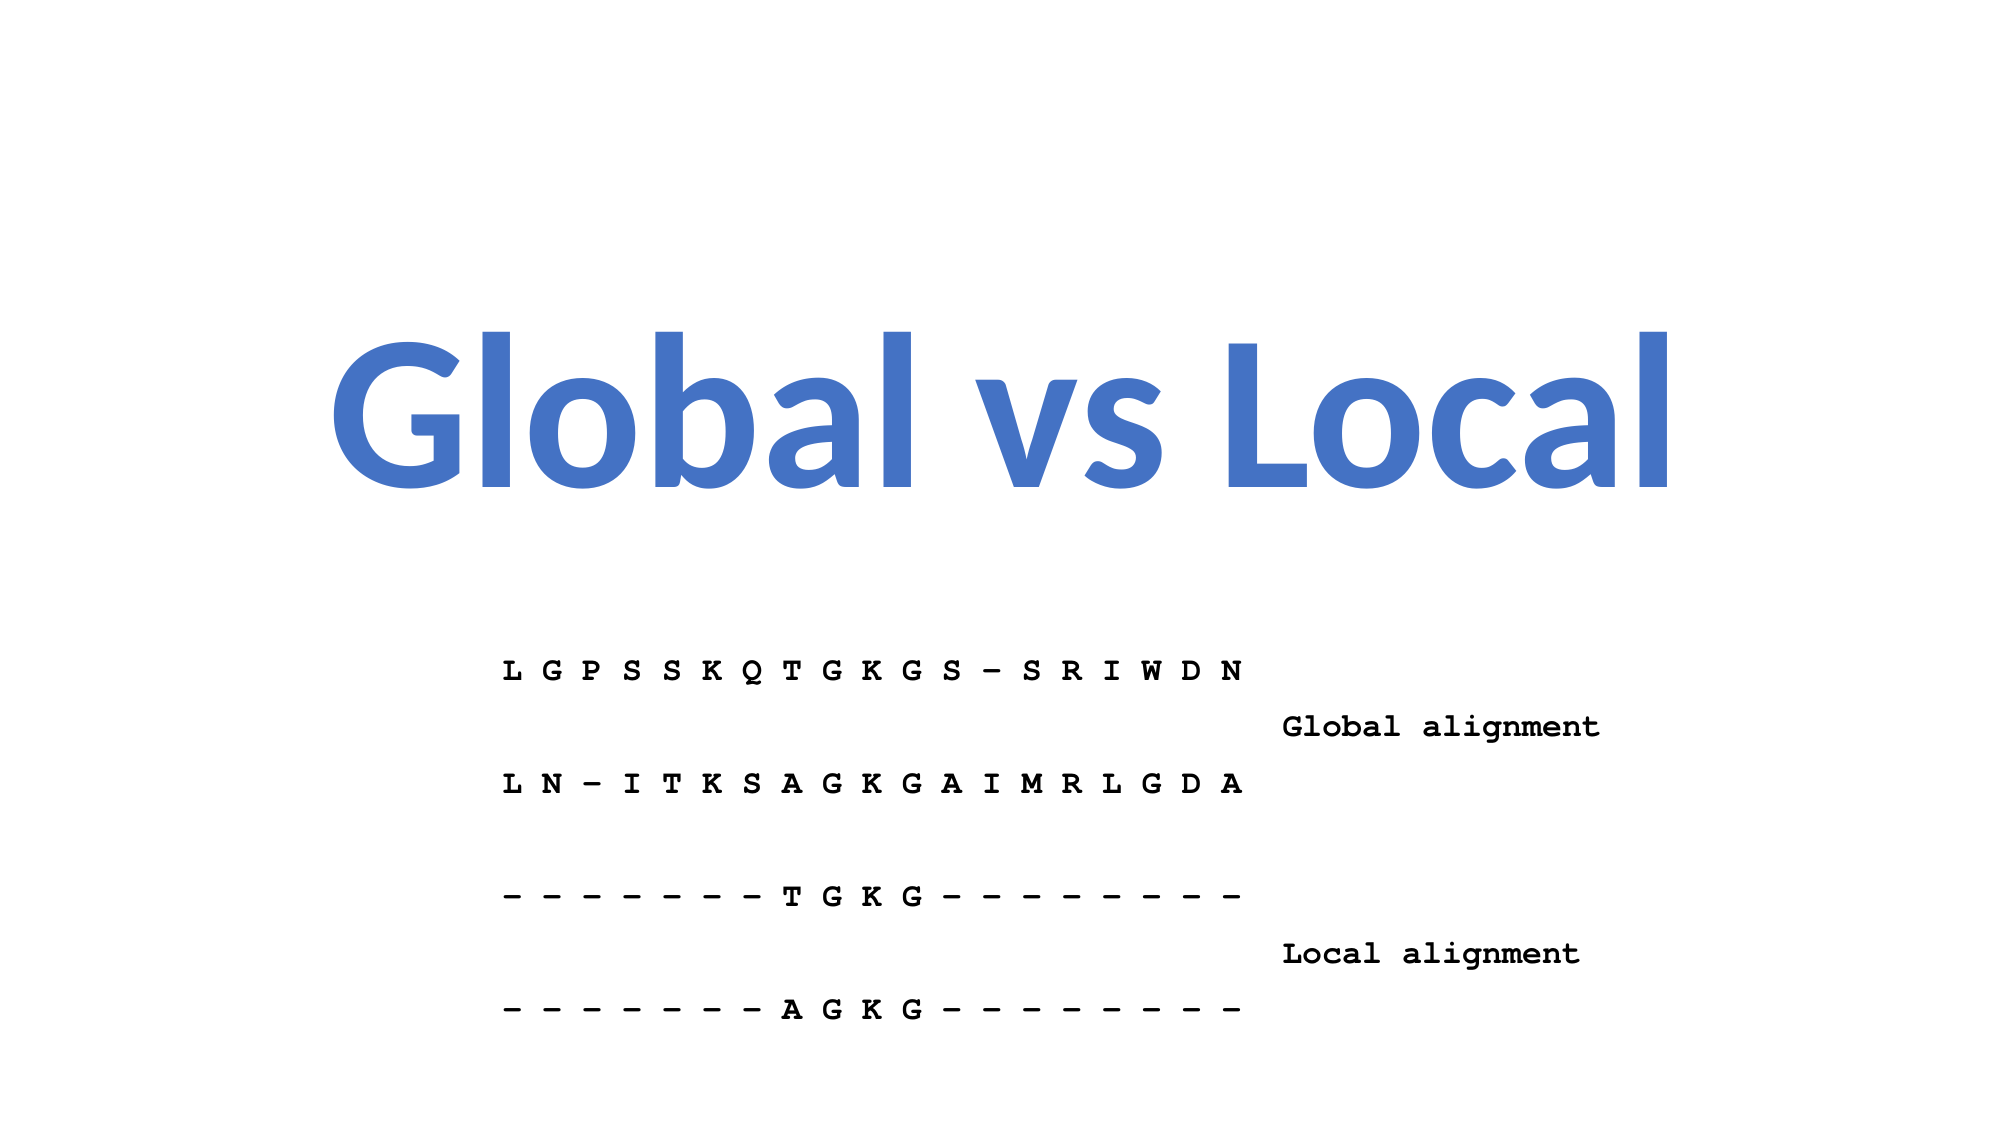

Global vs Local
L G P S S K Q T G K G S - S R I W D N
                                       Global alignment
L N - I T K S A G K G A I M R L G D A

- - - - - - - T G K G - - - - - - - -
                                       Local alignment
- - - - - - - A G K G - - - - - - - -